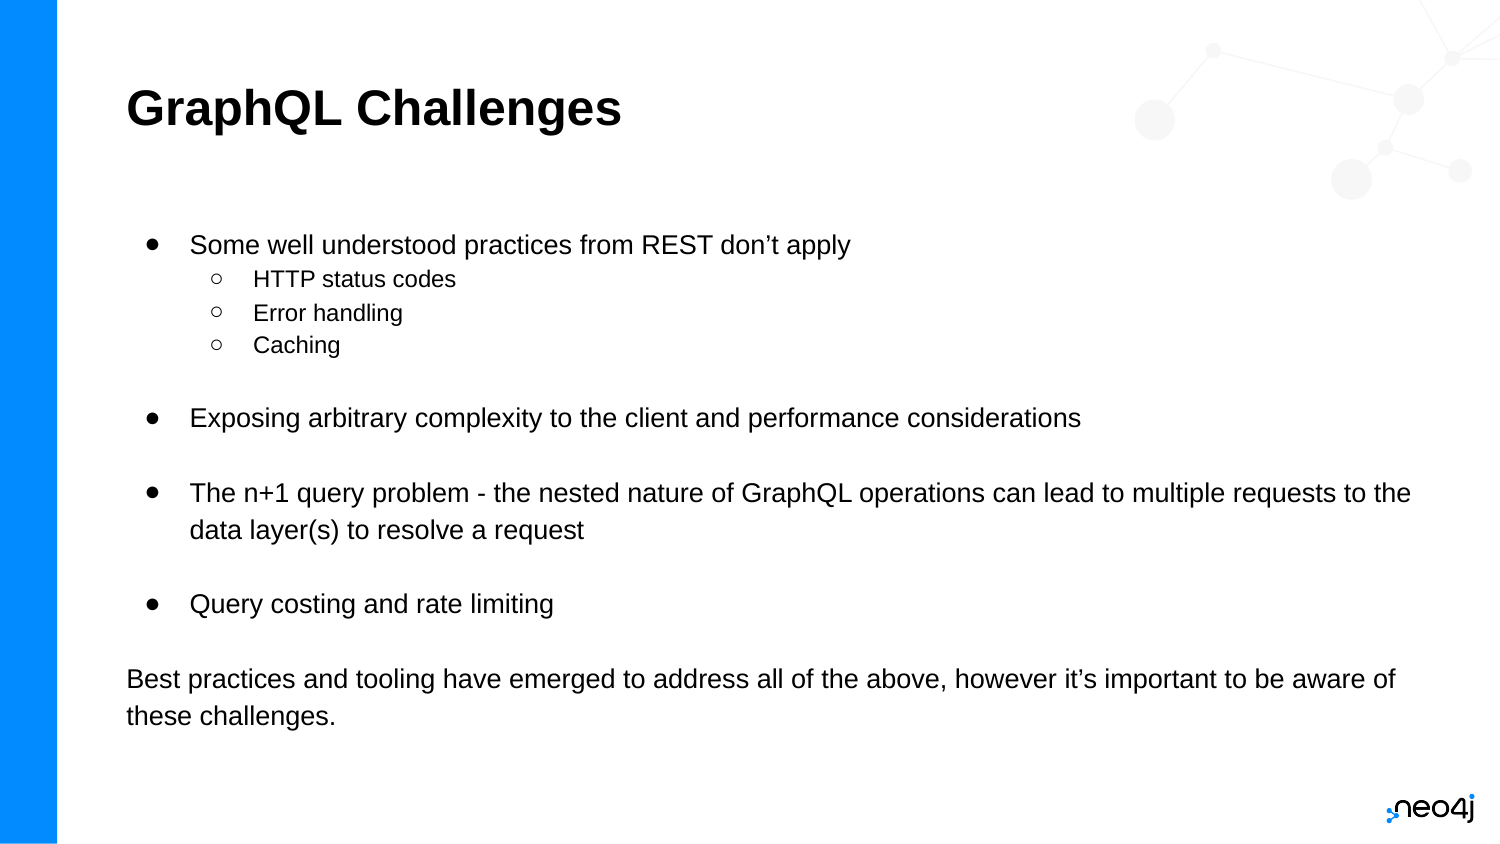

# GraphQL Challenges

Some well understood practices from REST don’t apply
HTTP status codes
Error handling
Caching

Exposing arbitrary complexity to the client and performance considerations

The n+1 query problem - the nested nature of GraphQL operations can lead to multiple requests to the data layer(s) to resolve a request

Query costing and rate limiting

Best practices and tooling have emerged to address all of the above, however it’s important to be aware of these challenges.